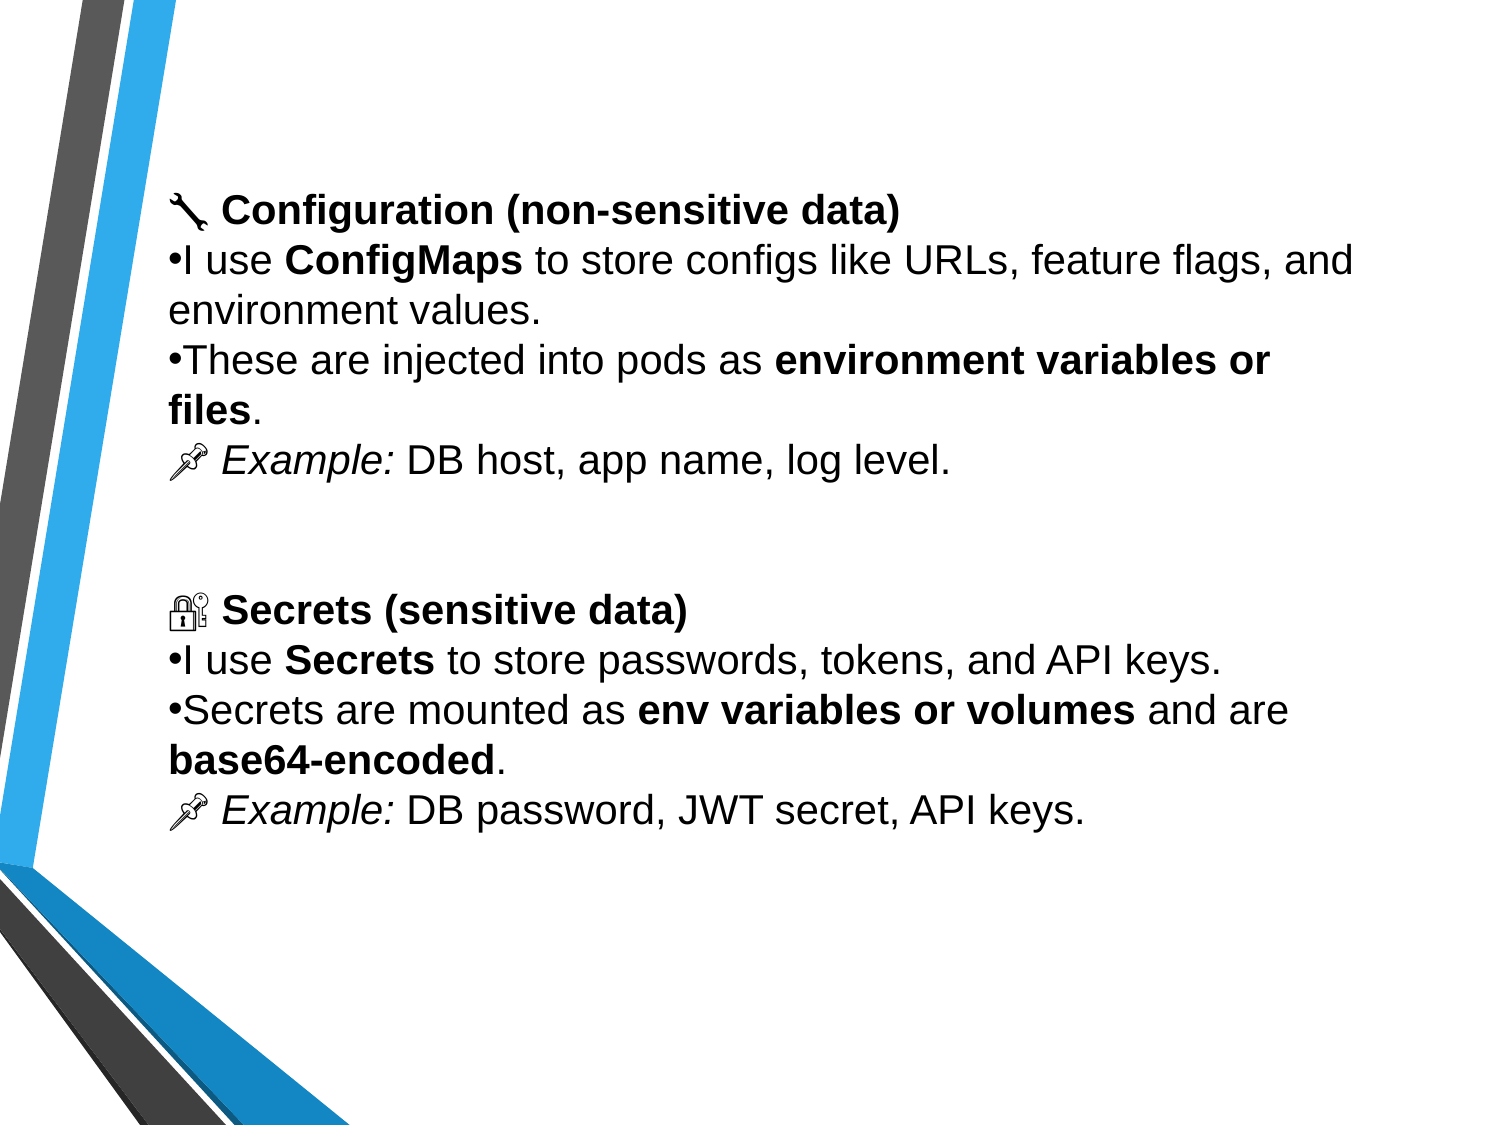

🔧 Configuration (non-sensitive data)
I use ConfigMaps to store configs like URLs, feature flags, and environment values.
These are injected into pods as environment variables or files.
📌 Example: DB host, app name, log level.

🔐 Secrets (sensitive data)
I use Secrets to store passwords, tokens, and API keys.
Secrets are mounted as env variables or volumes and are base64-encoded.
📌 Example: DB password, JWT secret, API keys.